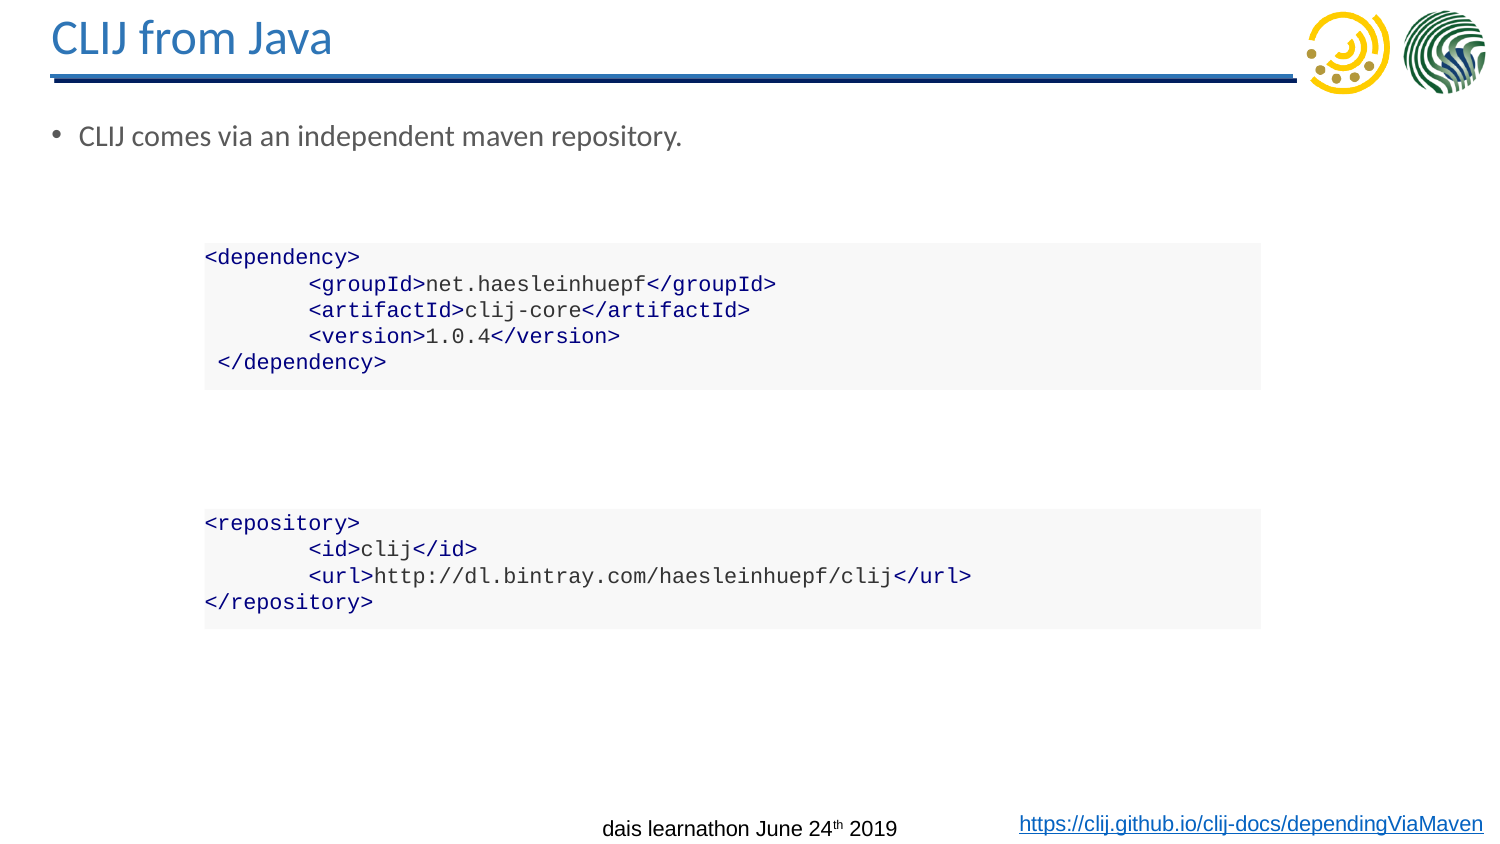

# CLIJ from Java
CLIJ comes via an independent maven repository.
<dependency>
        <groupId>net.haesleinhuepf</groupId>
        <artifactId>clij-core</artifactId>
        <version>1.0.4</version>
 </dependency>
<repository>
        <id>clij</id>
        <url>http://dl.bintray.com/haesleinhuepf/clij</url>
</repository>
https://clij.github.io/clij-docs/dependingViaMaven